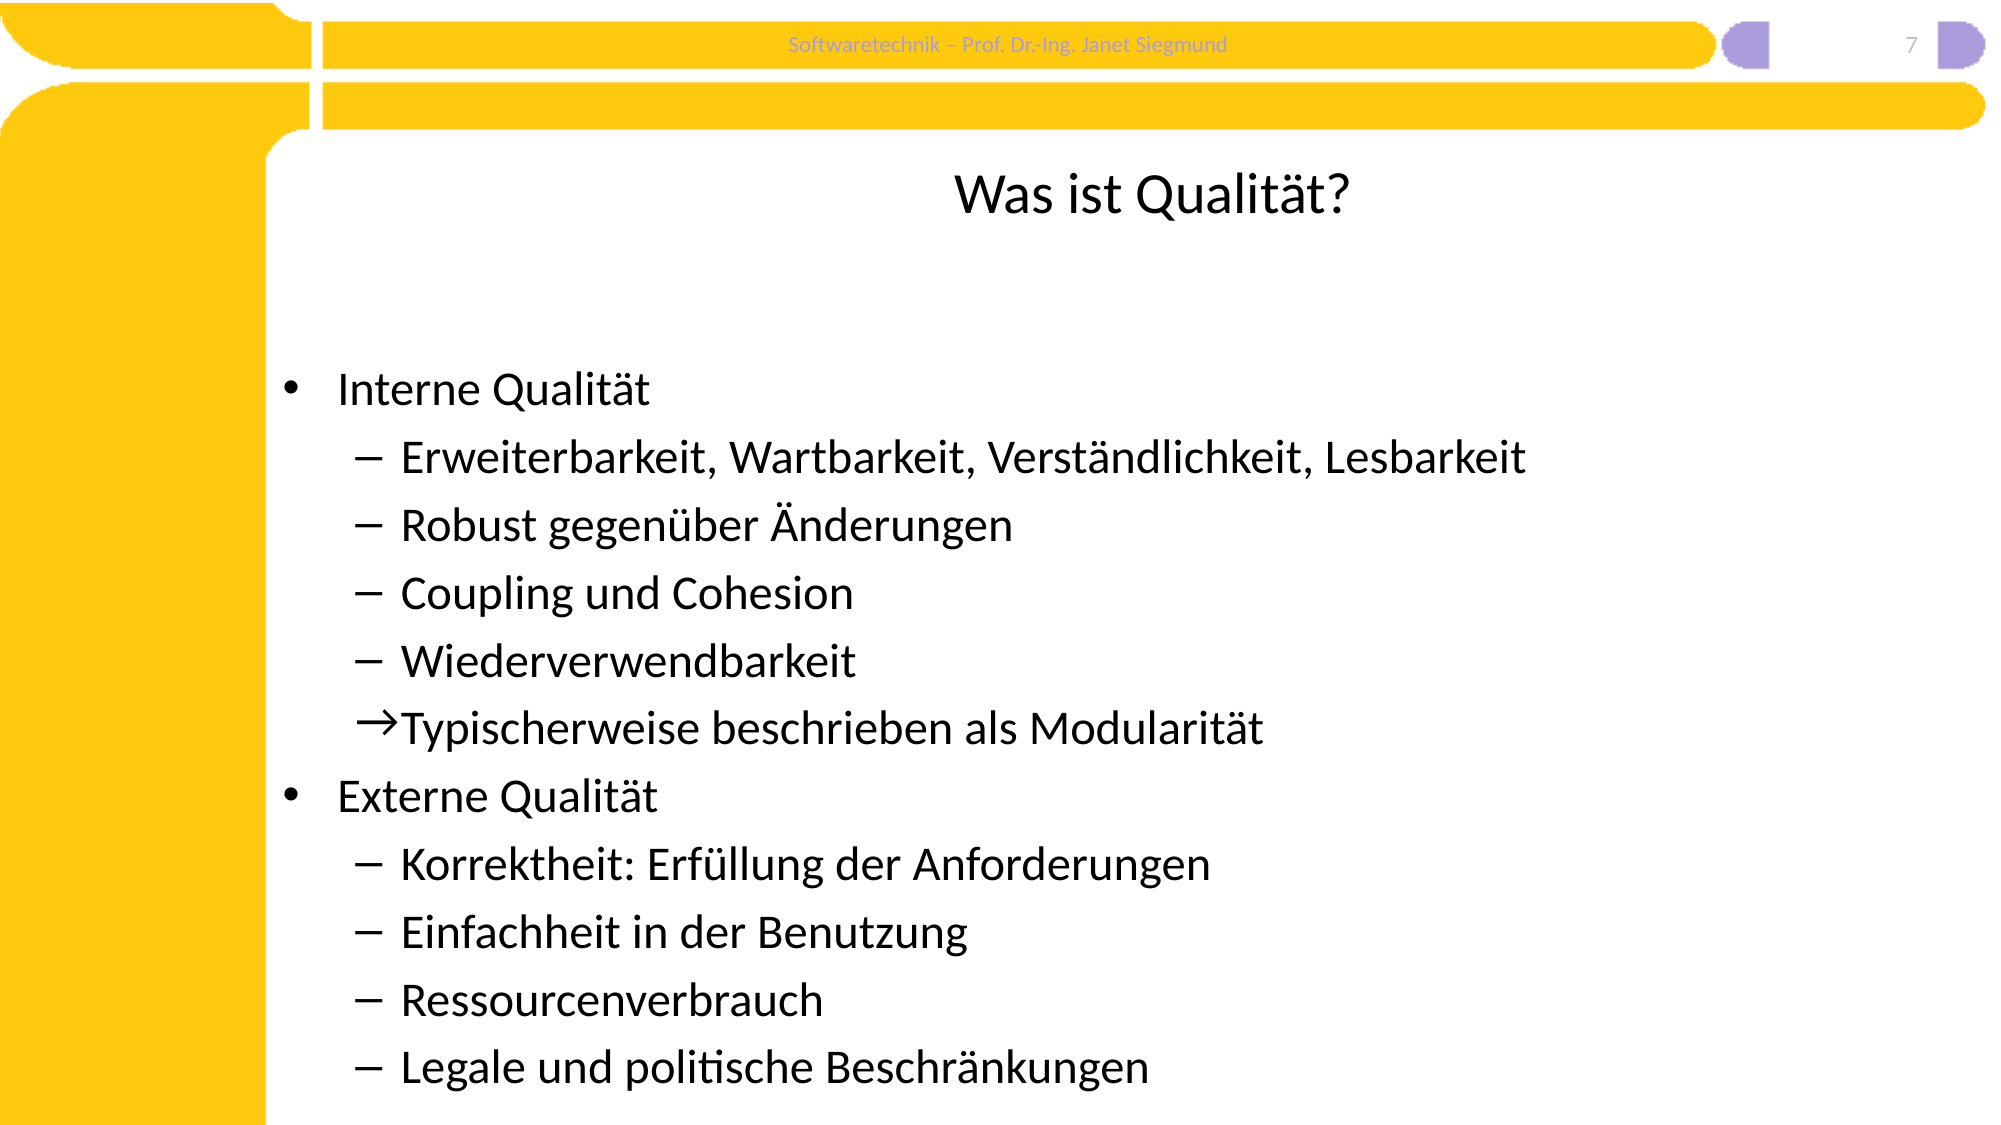

7
# Was ist Qualität?
Interne Qualität
Erweiterbarkeit, Wartbarkeit, Verständlichkeit, Lesbarkeit
Robust gegenüber Änderungen
Coupling und Cohesion
Wiederverwendbarkeit
Typischerweise beschrieben als Modularität
Externe Qualität
Korrektheit: Erfüllung der Anforderungen
Einfachheit in der Benutzung
Ressourcenverbrauch
Legale und politische Beschränkungen